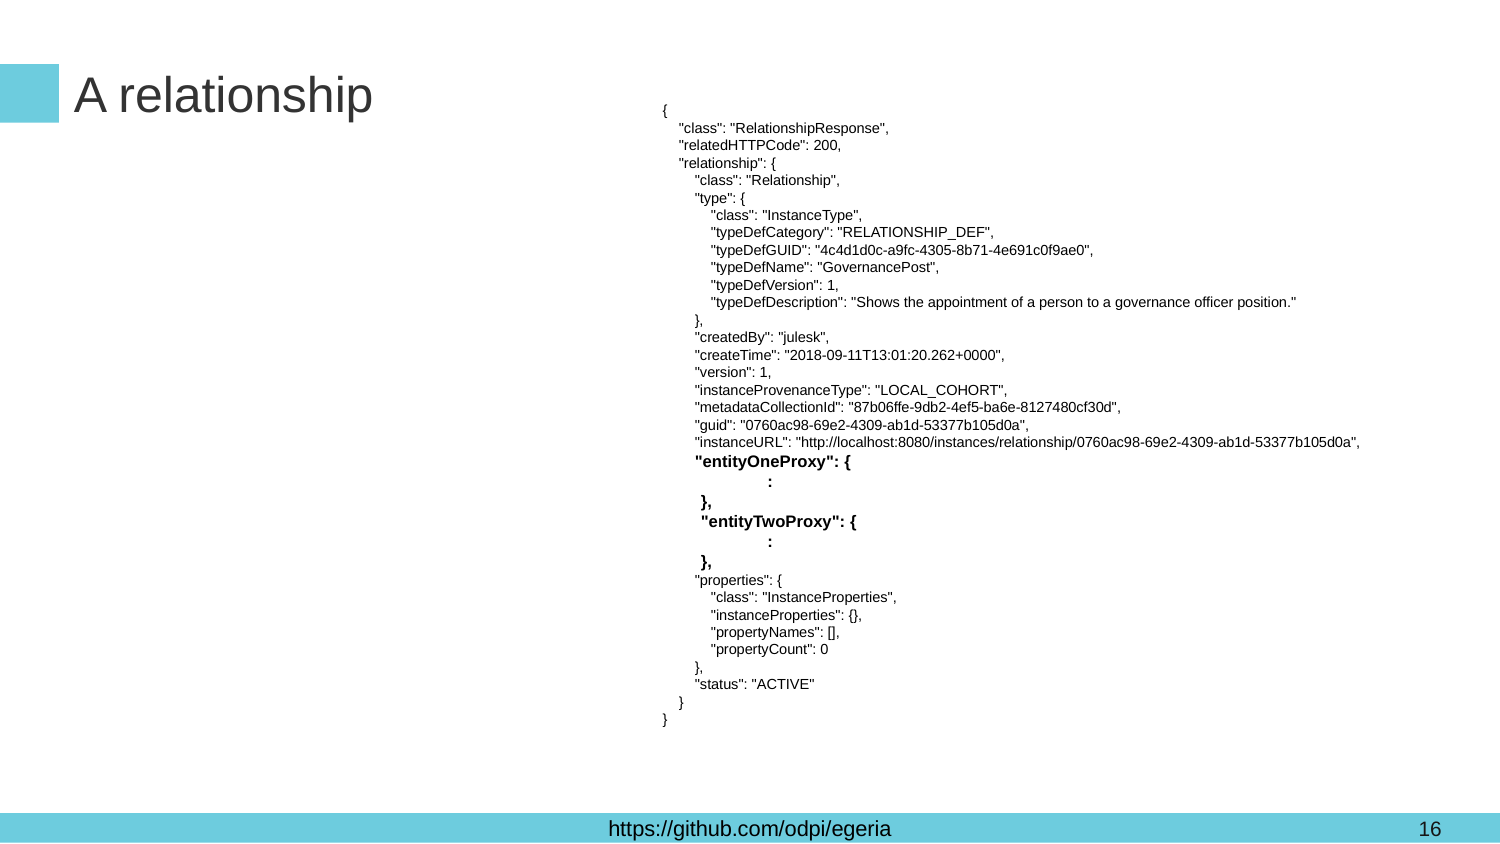

# A relationship
{
    "class": "RelationshipResponse",
    "relatedHTTPCode": 200,
    "relationship": {
        "class": "Relationship",
        "type": {
            "class": "InstanceType",
            "typeDefCategory": "RELATIONSHIP_DEF",
            "typeDefGUID": "4c4d1d0c-a9fc-4305-8b71-4e691c0f9ae0",
            "typeDefName": "GovernancePost",
            "typeDefVersion": 1,
            "typeDefDescription": "Shows the appointment of a person to a governance officer position."
        },
        "createdBy": "julesk",
        "createTime": "2018-09-11T13:01:20.262+0000",
        "version": 1,
        "instanceProvenanceType": "LOCAL_COHORT",
        "metadataCollectionId": "87b06ffe-9db2-4ef5-ba6e-8127480cf30d",
        "guid": "0760ac98-69e2-4309-ab1d-53377b105d0a",
        "instanceURL": "http://localhost:8080/instances/relationship/0760ac98-69e2-4309-ab1d-53377b105d0a",
        "entityOneProxy": {
                      :
        },
        "entityTwoProxy": {
                      :
        },
        "properties": {
            "class": "InstanceProperties",
            "instanceProperties": {},
            "propertyNames": [],
            "propertyCount": 0
        },
        "status": "ACTIVE"
    }
}
16